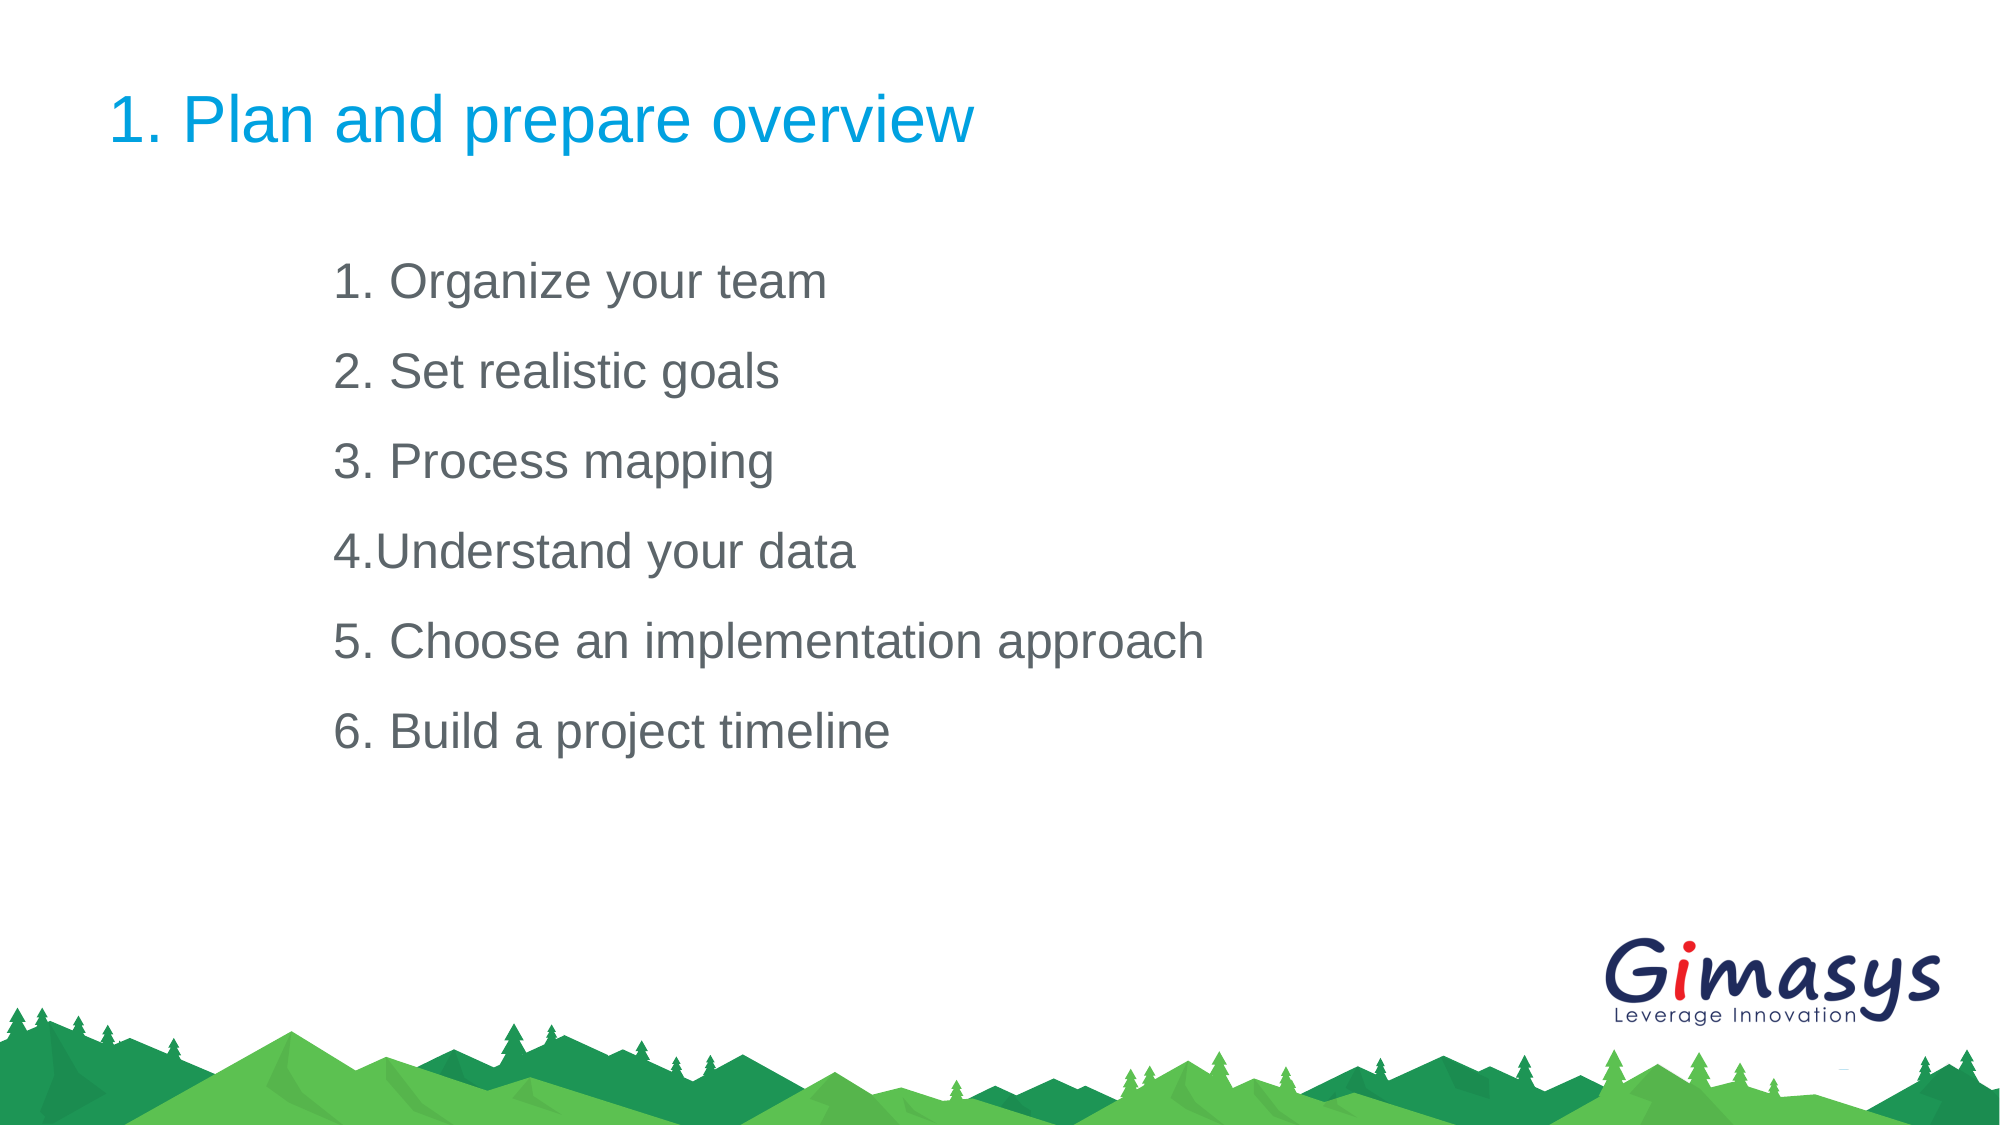

# 1. Plan and prepare overview
1. Organize your team
2. Set realistic goals
3. Process mapping
4.Understand your data
5. Choose an implementation approach
6. Build a project timeline